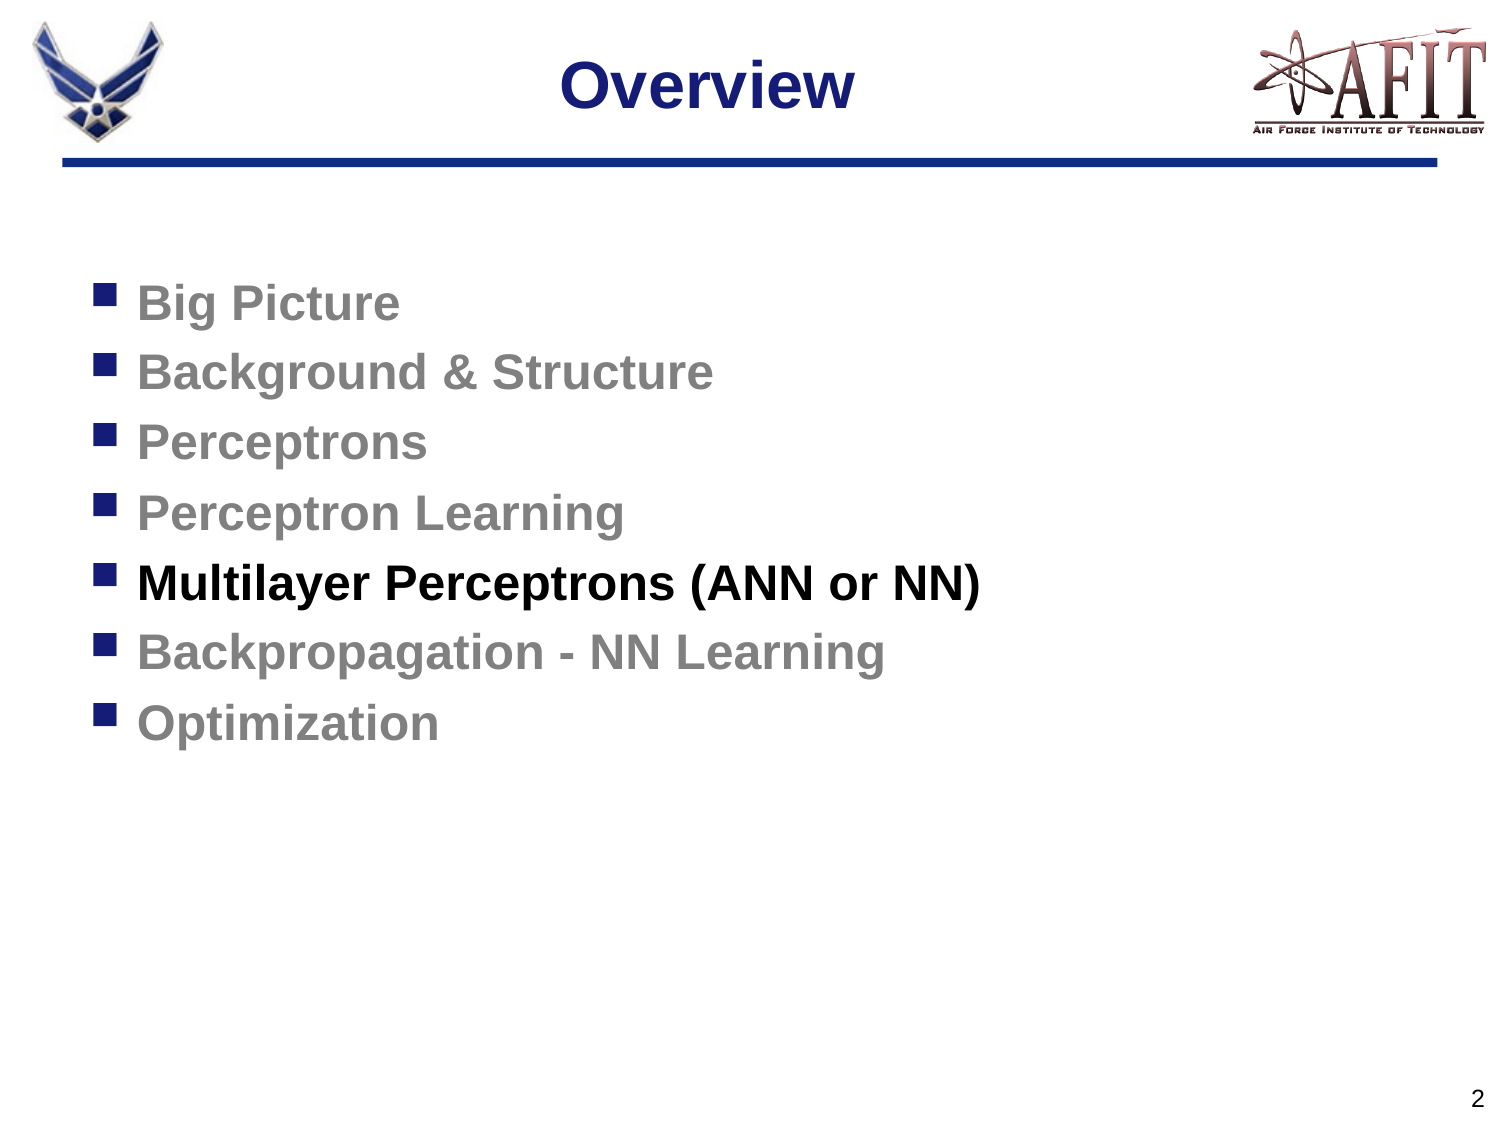

# Overview
Big Picture
Background & Structure
Perceptrons
Perceptron Learning
Multilayer Perceptrons (ANN or NN)
Backpropagation - NN Learning
Optimization